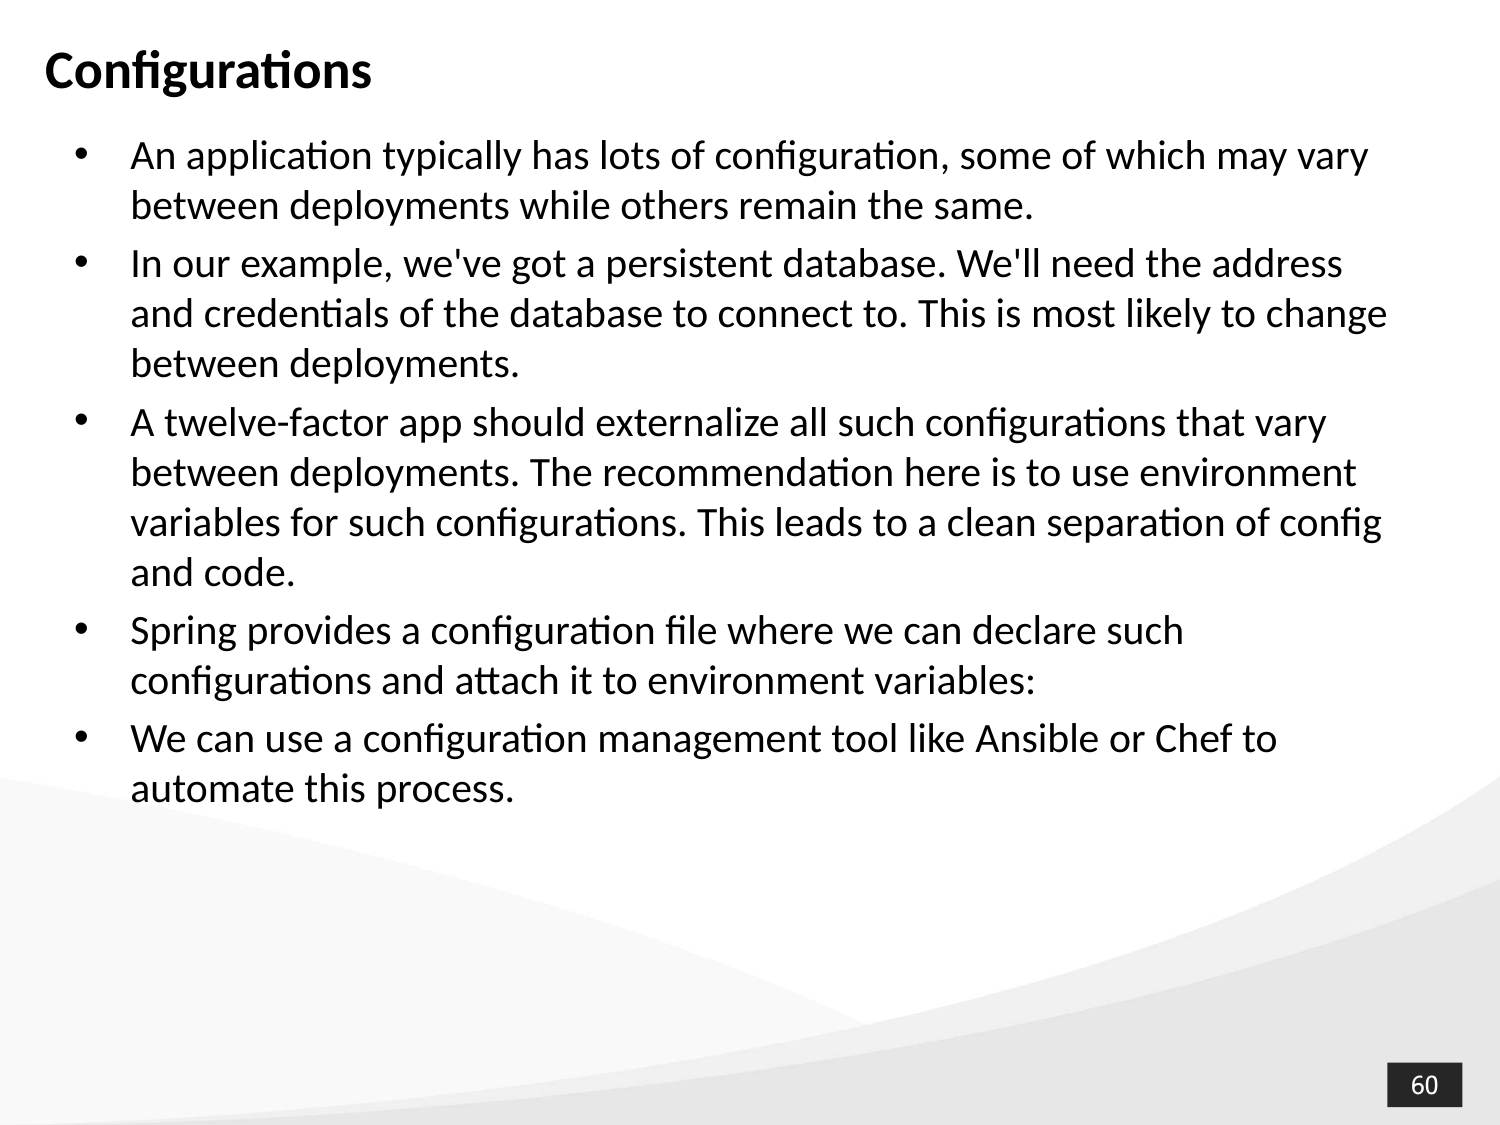

# Configurations
An application typically has lots of configuration, some of which may vary between deployments while others remain the same.
In our example, we've got a persistent database. We'll need the address and credentials of the database to connect to. This is most likely to change between deployments.
A twelve-factor app should externalize all such configurations that vary between deployments. The recommendation here is to use environment variables for such configurations. This leads to a clean separation of config and code.
Spring provides a configuration file where we can declare such configurations and attach it to environment variables:
We can use a configuration management tool like Ansible or Chef to automate this process.